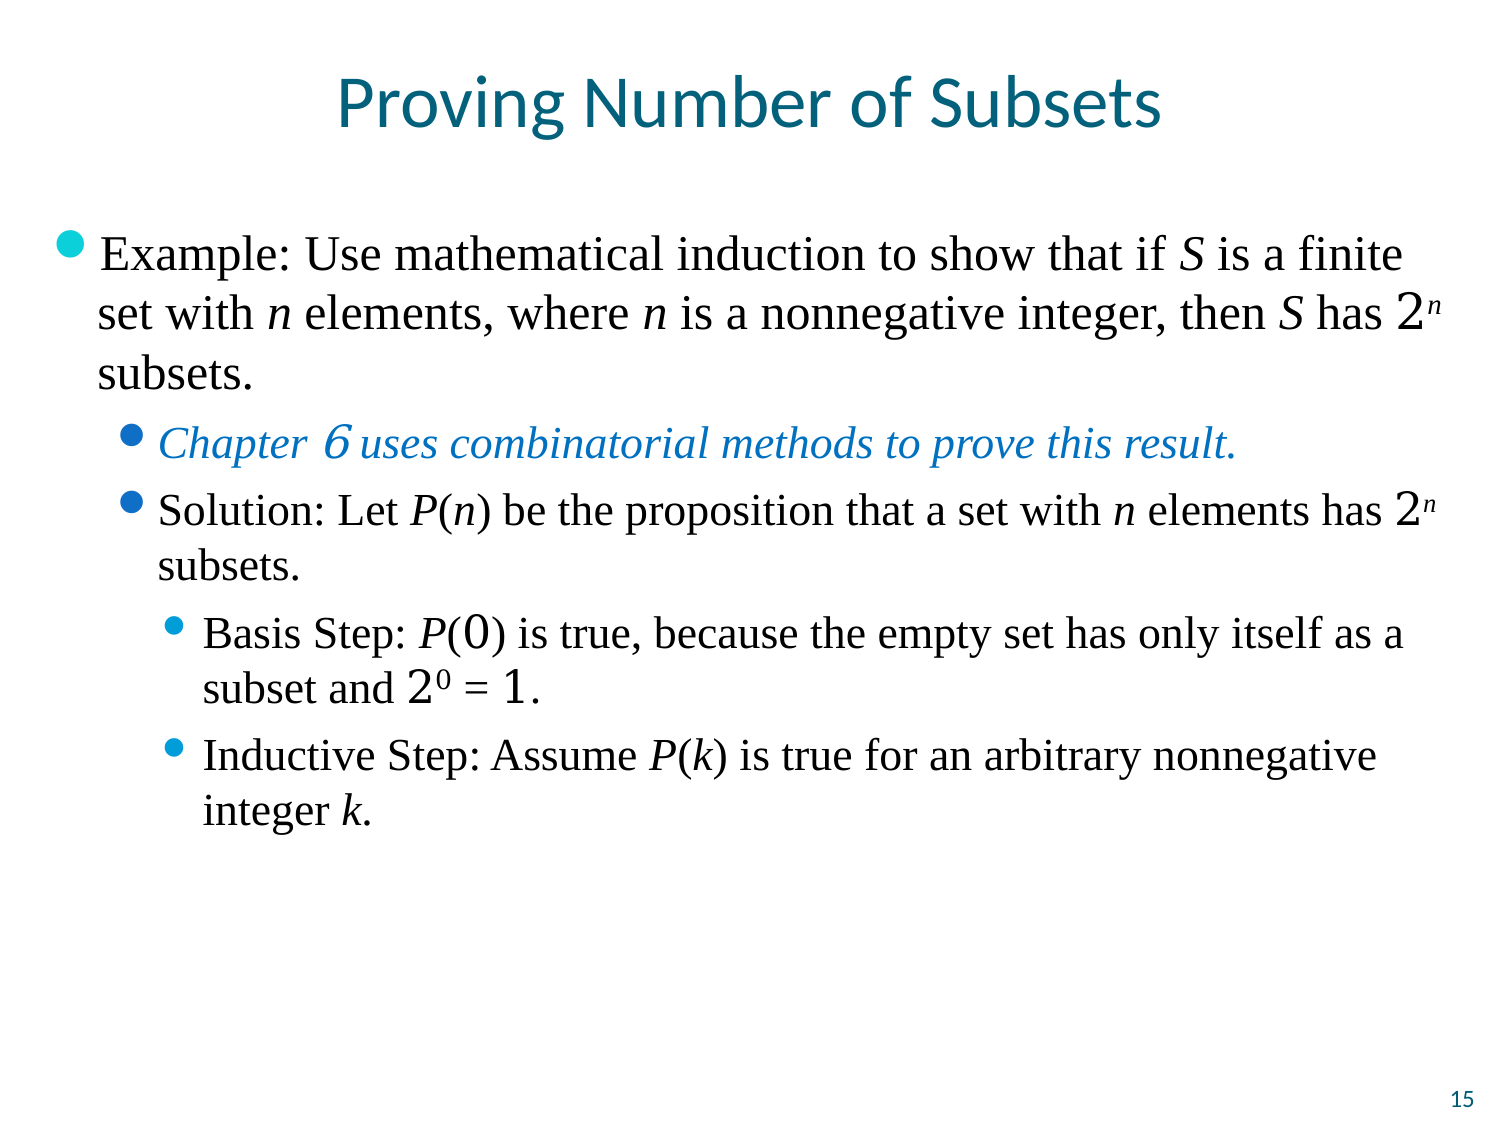

# Proving Number of Subsets
Example: Use mathematical induction to show that if S is a finite set with n elements, where n is a nonnegative integer, then S has 2n subsets.
Chapter 6 uses combinatorial methods to prove this result.
Solution: Let P(n) be the proposition that a set with n elements has 2n subsets.
Basis Step: P(0) is true, because the empty set has only itself as a subset and 20 = 1.
Inductive Step: Assume P(k) is true for an arbitrary nonnegative integer k.

15